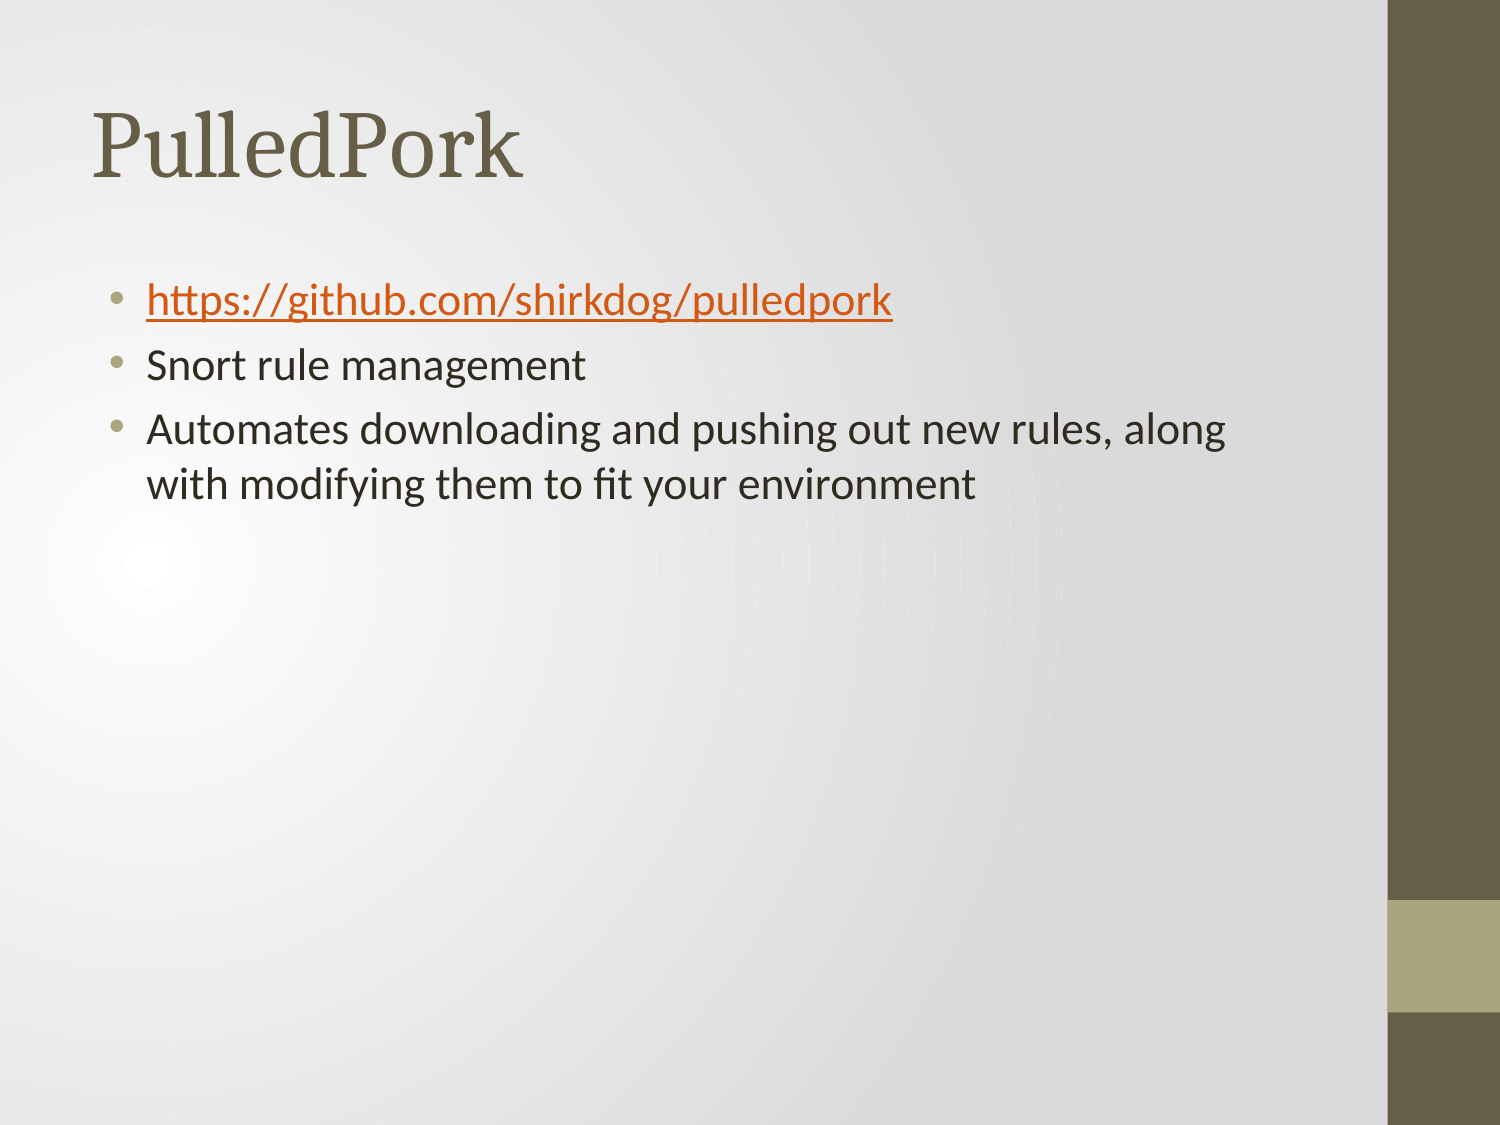

# PulledPork
https://github.com/shirkdog/pulledpork
Snort rule management
Automates downloading and pushing out new rules, along with modifying them to fit your environment